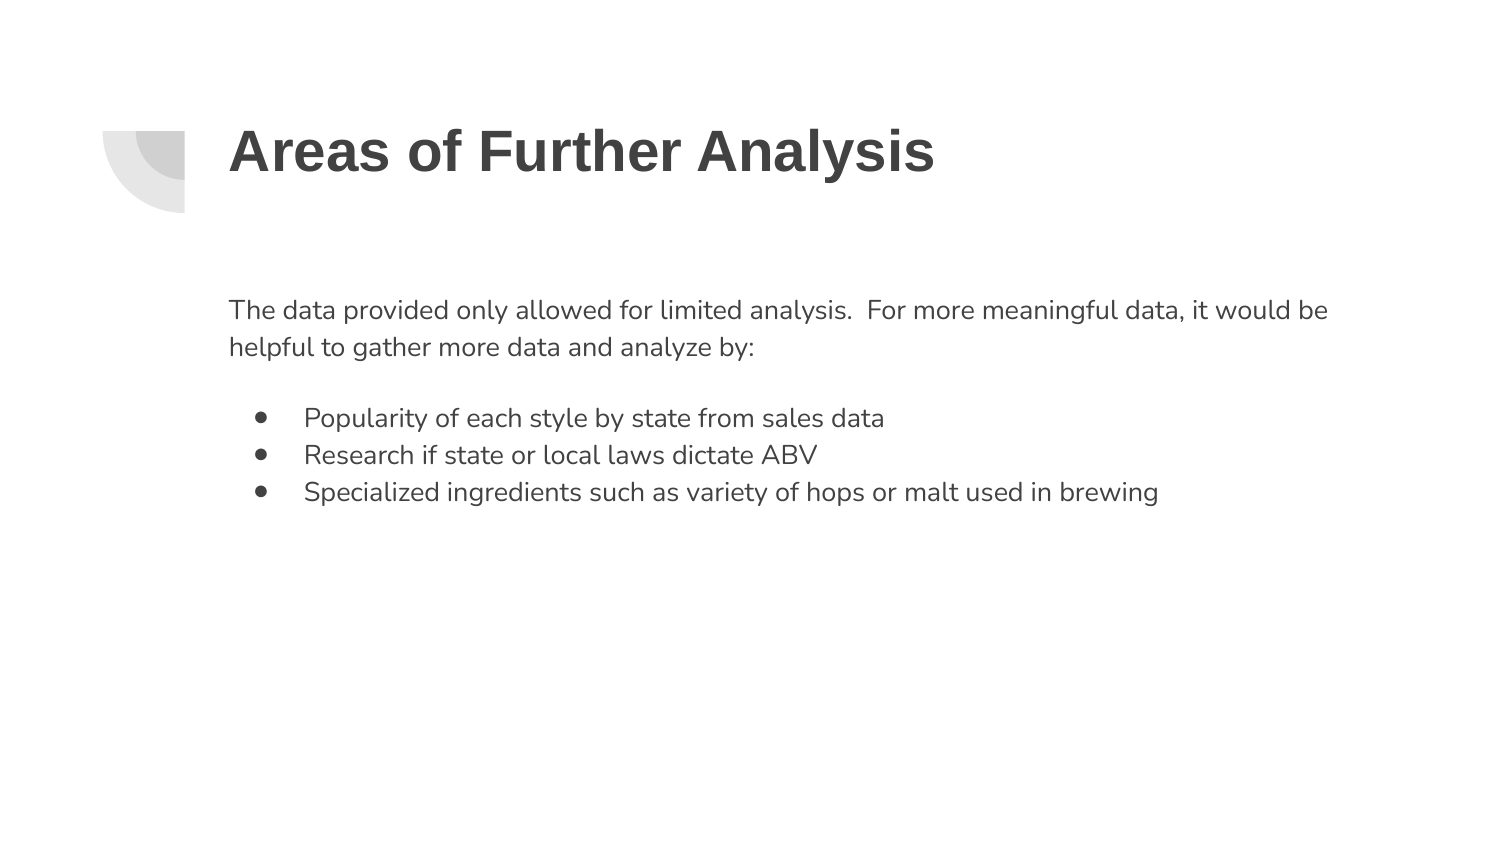

# Areas of Further Analysis
The data provided only allowed for limited analysis.  For more meaningful data, it would be helpful to gather more data and analyze by:
Popularity of each style by state from sales data
Research if state or local laws dictate ABV
Specialized ingredients such as variety of hops or malt used in brewing